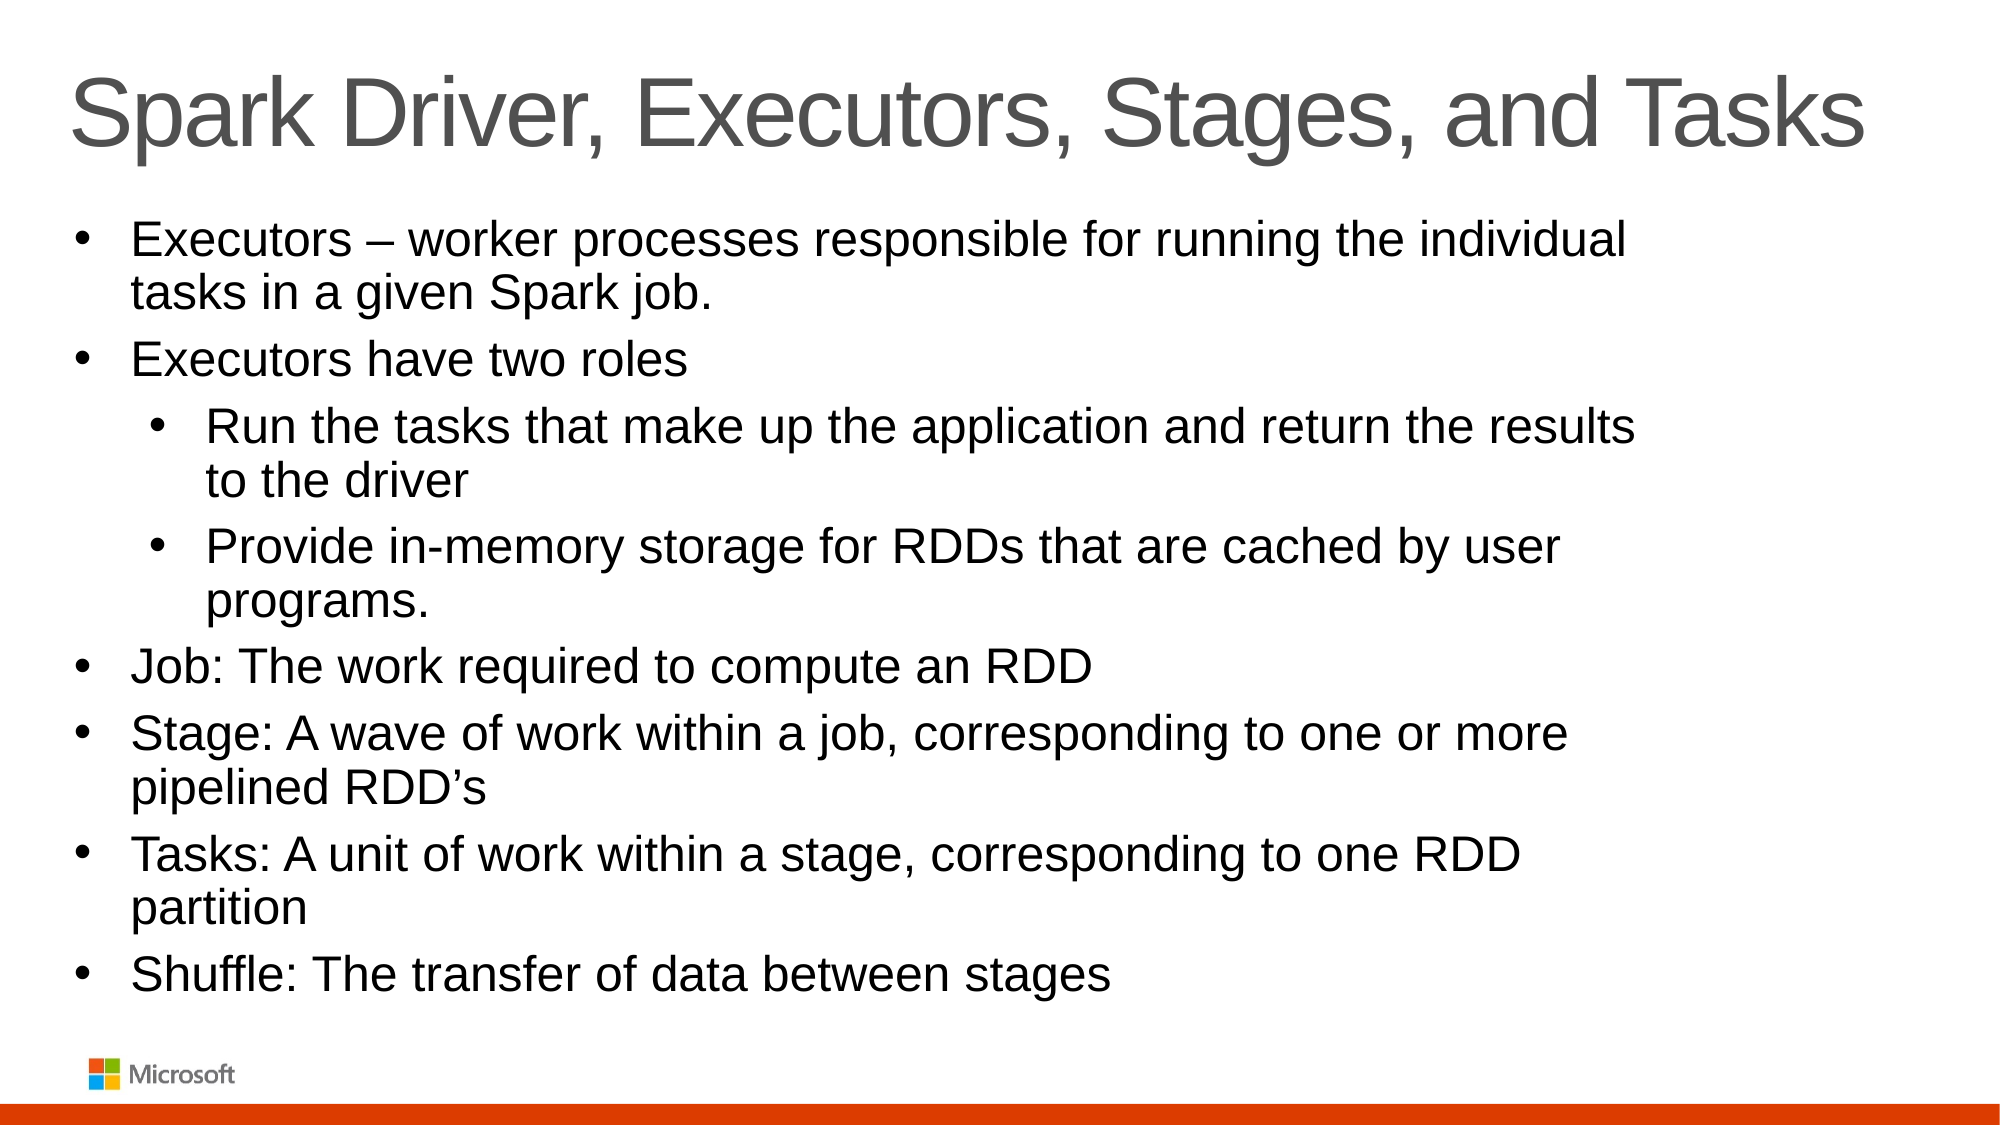

# Spark Driver, Executors, Stages, and Tasks
Executors – worker processes responsible for running the individual tasks in a given Spark job.
Executors have two roles
Run the tasks that make up the application and return the results to the driver
Provide in-memory storage for RDDs that are cached by user programs.
Job: The work required to compute an RDD
Stage: A wave of work within a job, corresponding to one or more pipelined RDD’s
Tasks: A unit of work within a stage, corresponding to one RDD partition
Shuffle: The transfer of data between stages